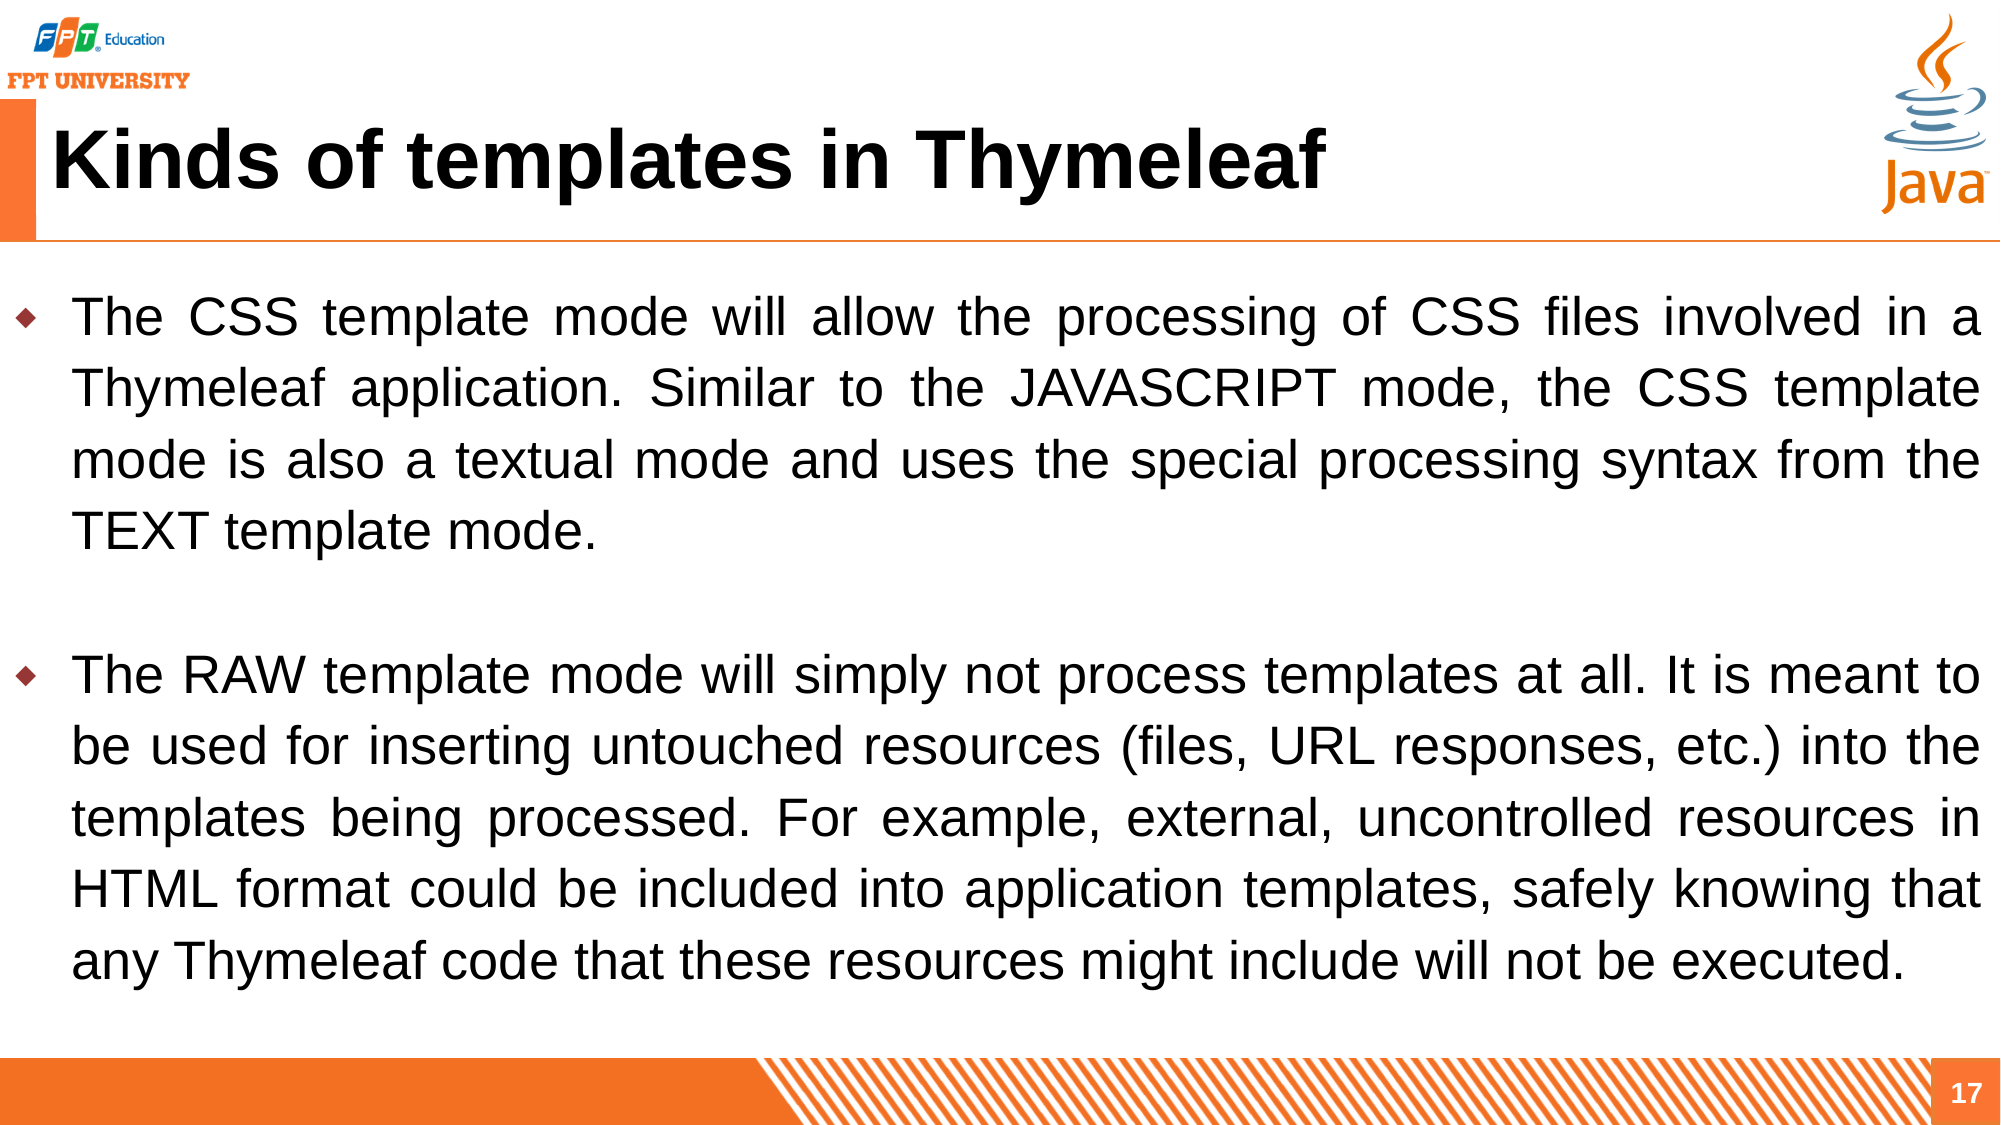

# Kinds of templates in Thymeleaf
The CSS template mode will allow the processing of CSS files involved in a Thymeleaf application. Similar to the JAVASCRIPT mode, the CSS template mode is also a textual mode and uses the special processing syntax from the TEXT template mode.

The RAW template mode will simply not process templates at all. It is meant to be used for inserting untouched resources (files, URL responses, etc.) into the templates being processed. For example, external, uncontrolled resources in HTML format could be included into application templates, safely knowing that any Thymeleaf code that these resources might include will not be executed.
17